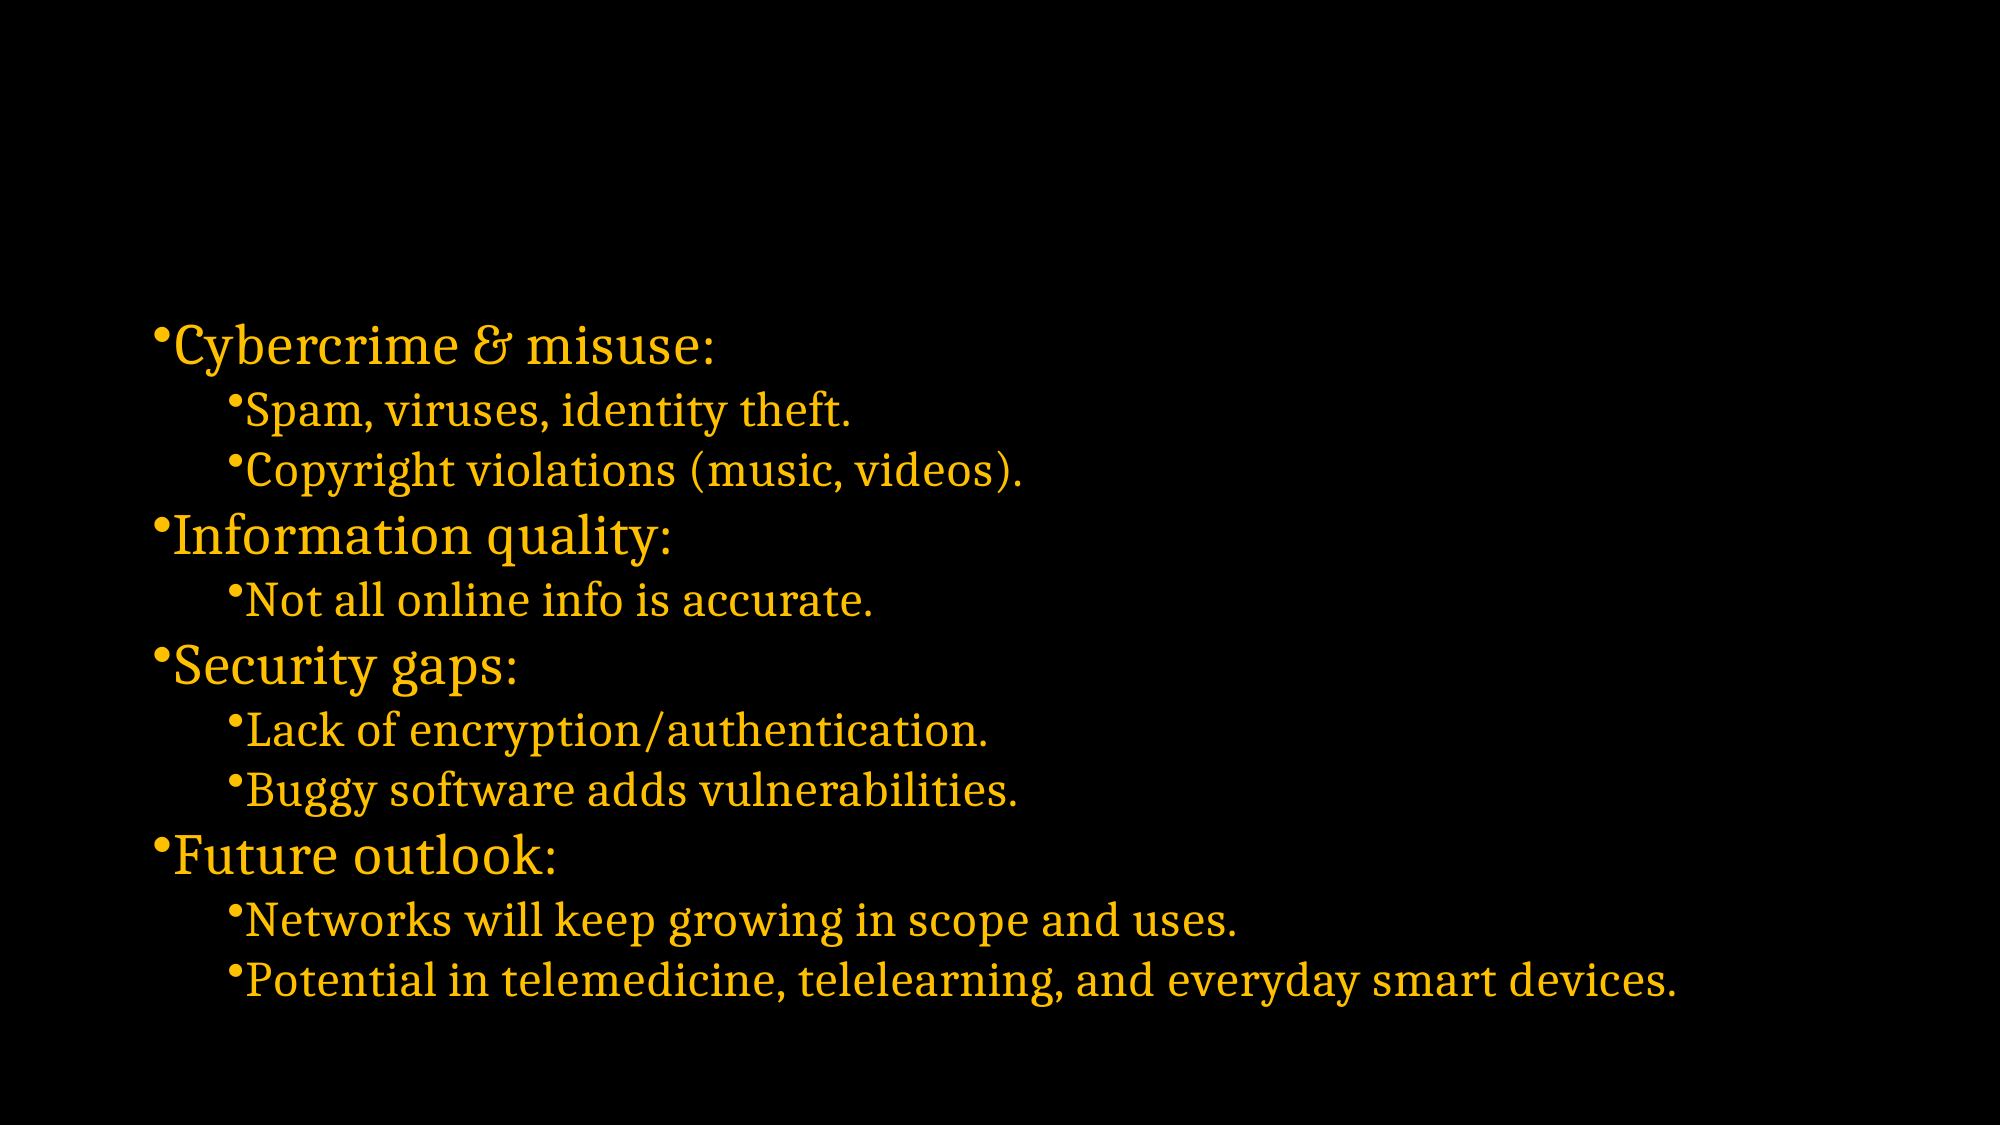

#
Cybercrime & misuse:
Spam, viruses, identity theft.
Copyright violations (music, videos).
Information quality:
Not all online info is accurate.
Security gaps:
Lack of encryption/authentication.
Buggy software adds vulnerabilities.
Future outlook:
Networks will keep growing in scope and uses.
Potential in telemedicine, telelearning, and everyday smart devices.